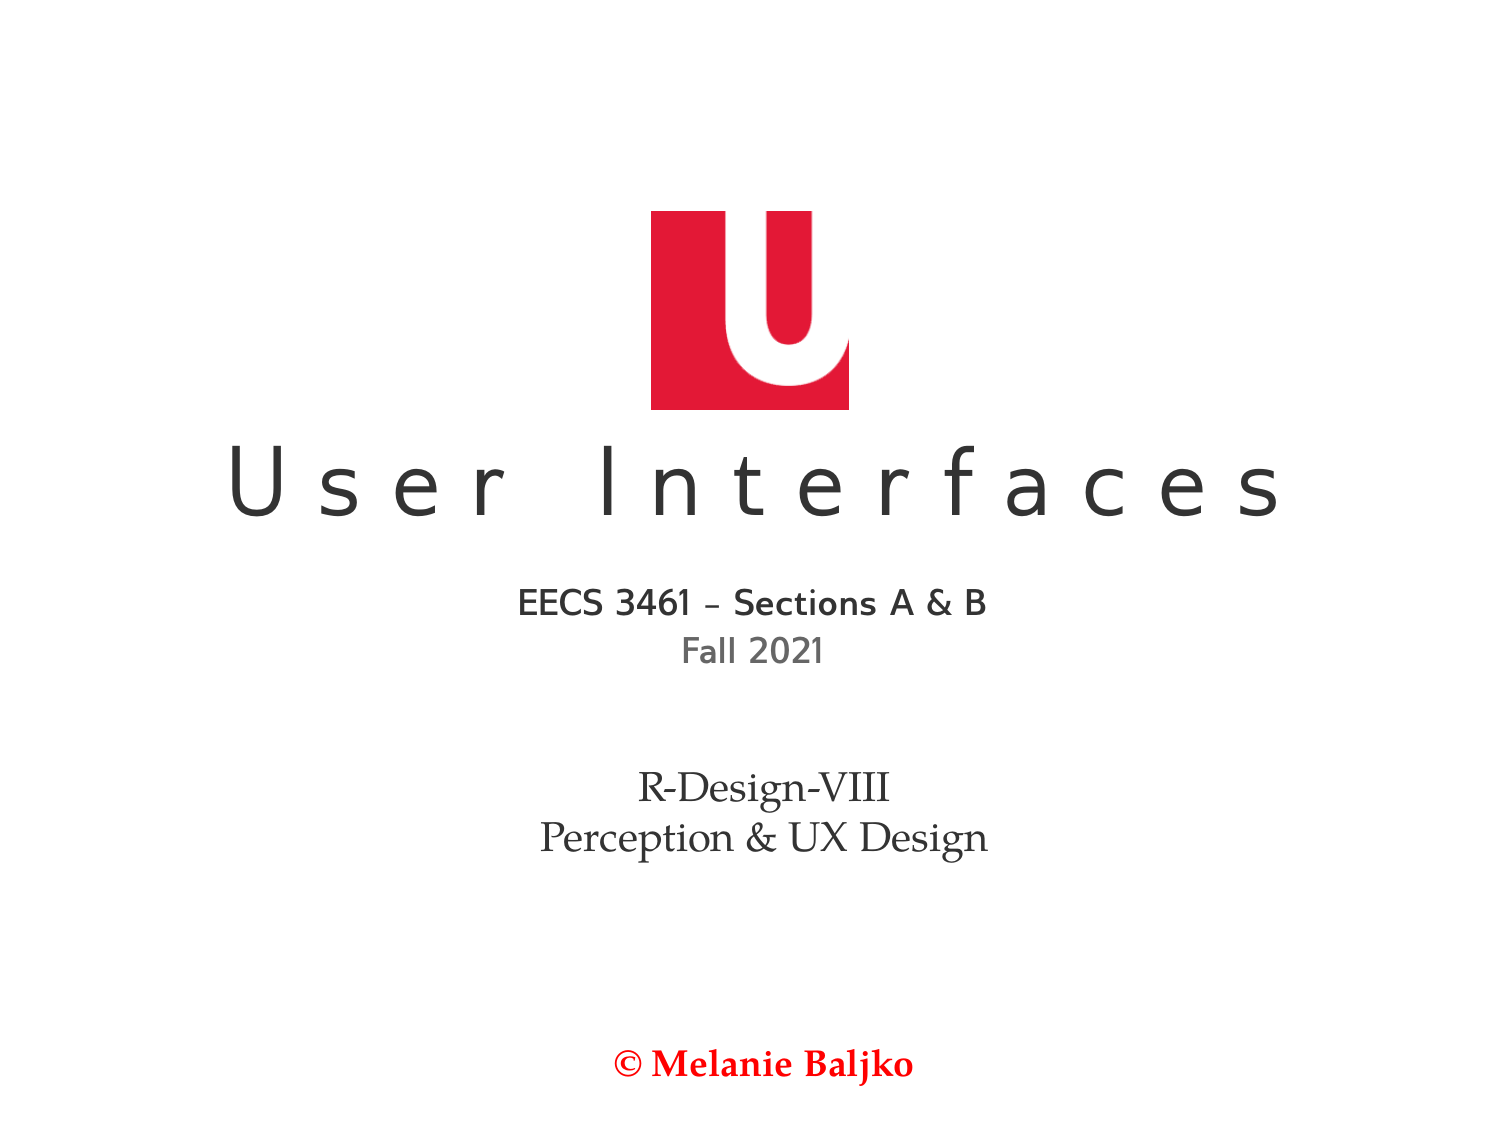

R-Design-VIII
Perception & UX Design

© Melanie Baljko